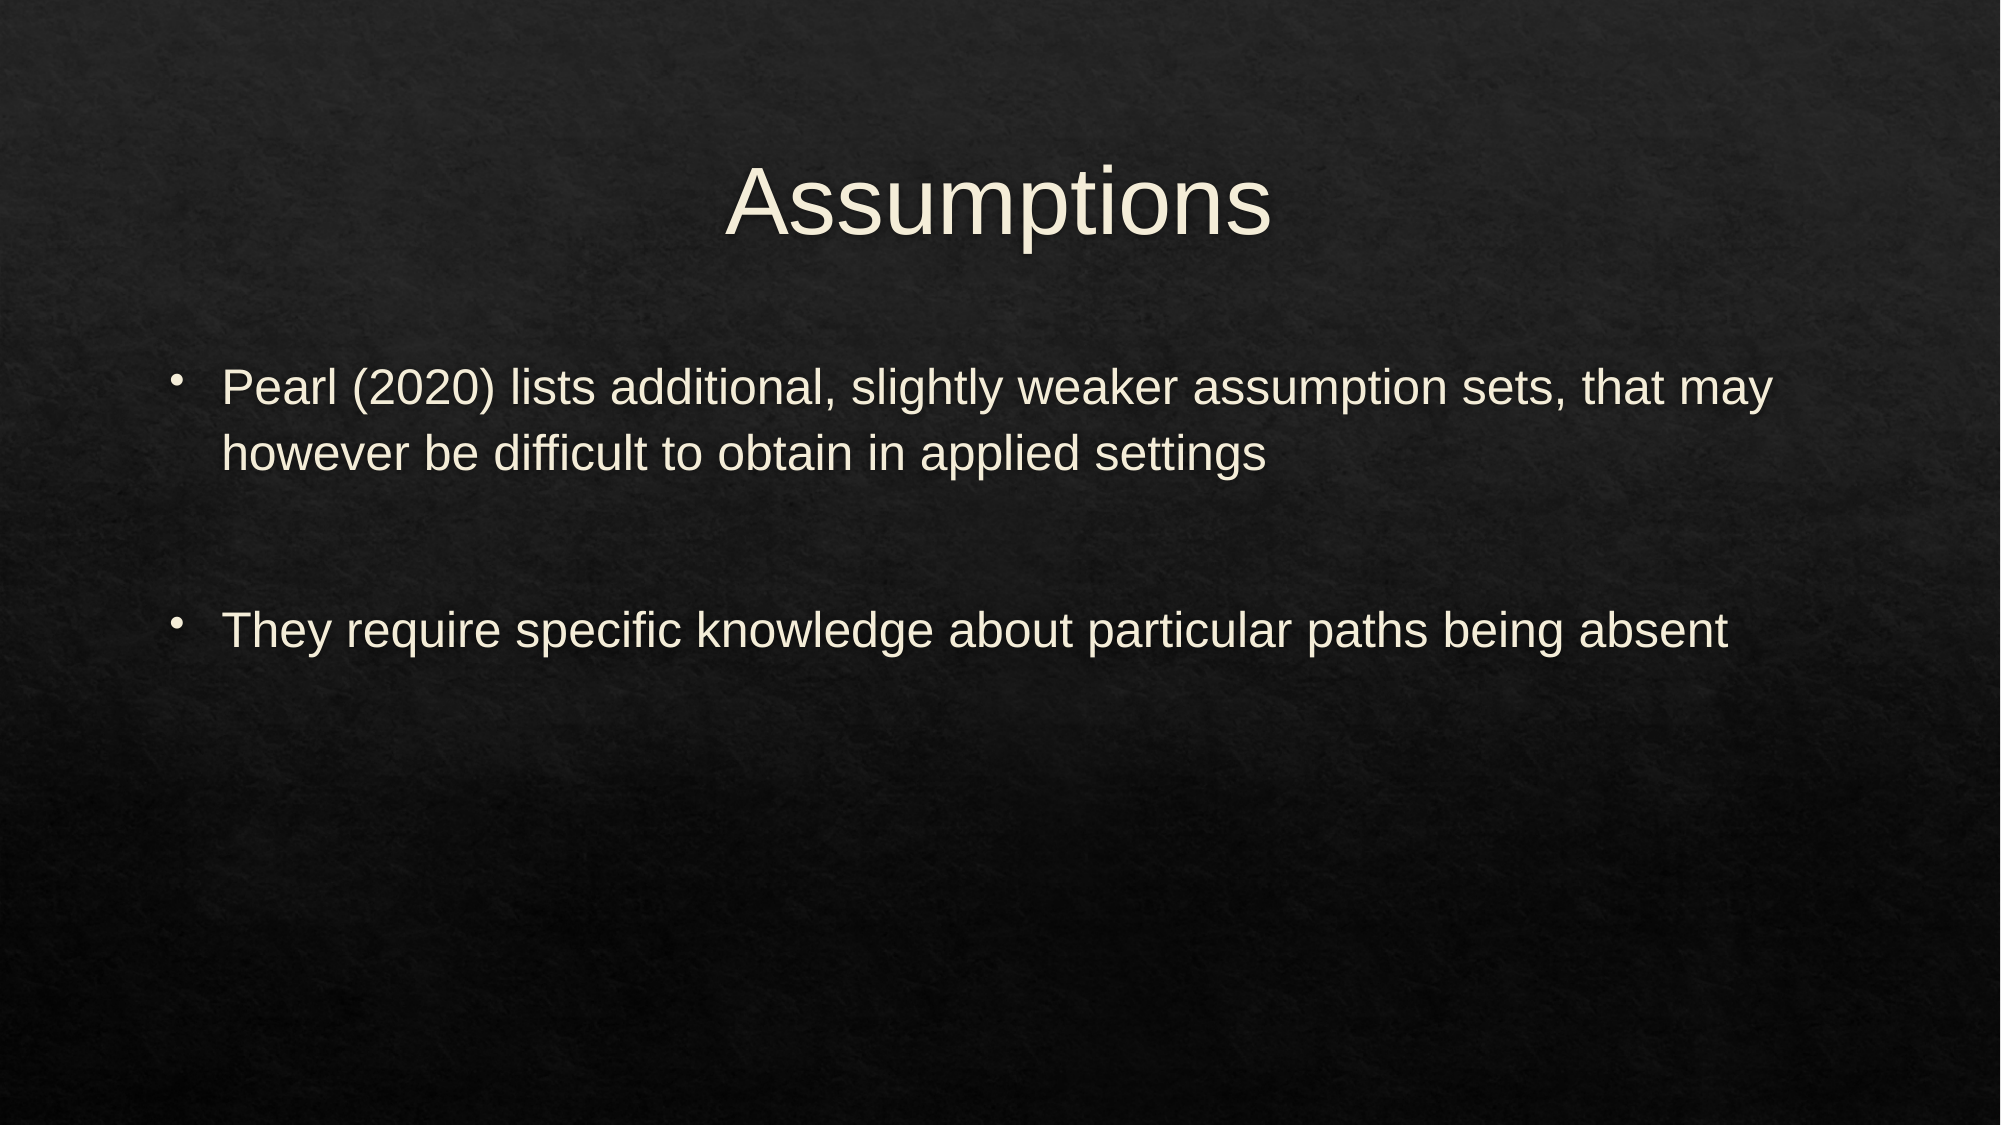

# Assumptions
Pearl (2020) lists additional, slightly weaker assumption sets, that may however be difficult to obtain in applied settings

They require specific knowledge about particular paths being absent